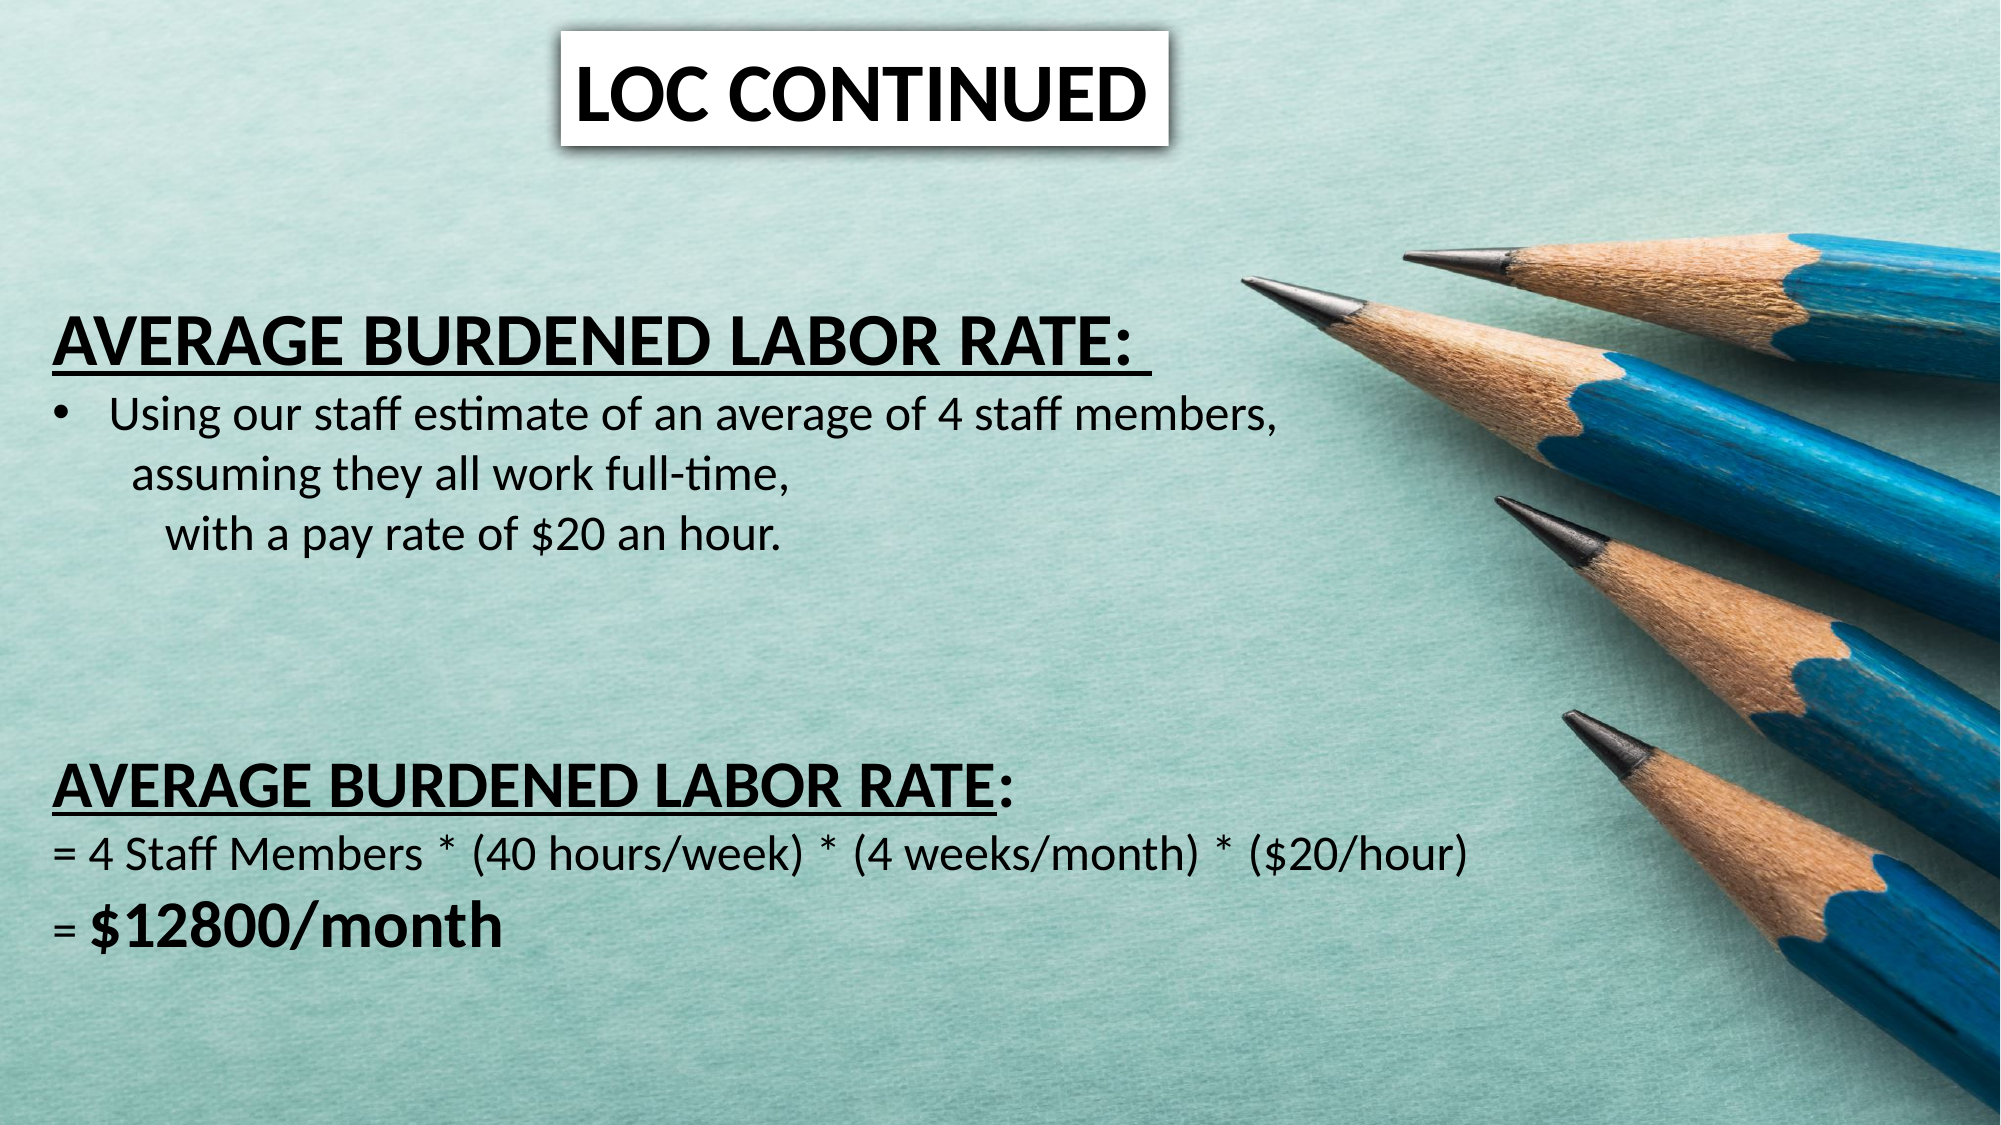

LOC CONTINUED

AVERAGE BURDENED LABOR RATE:
Using our staff estimate of an average of 4 staff members,
       assuming they all work full-time,
          with a pay rate of $20 an hour.

AVERAGE BURDENED LABOR RATE:
= 4 Staff Members * (40 hours/week) * (4 weeks/month) * ($20/hour)
= $12800/month